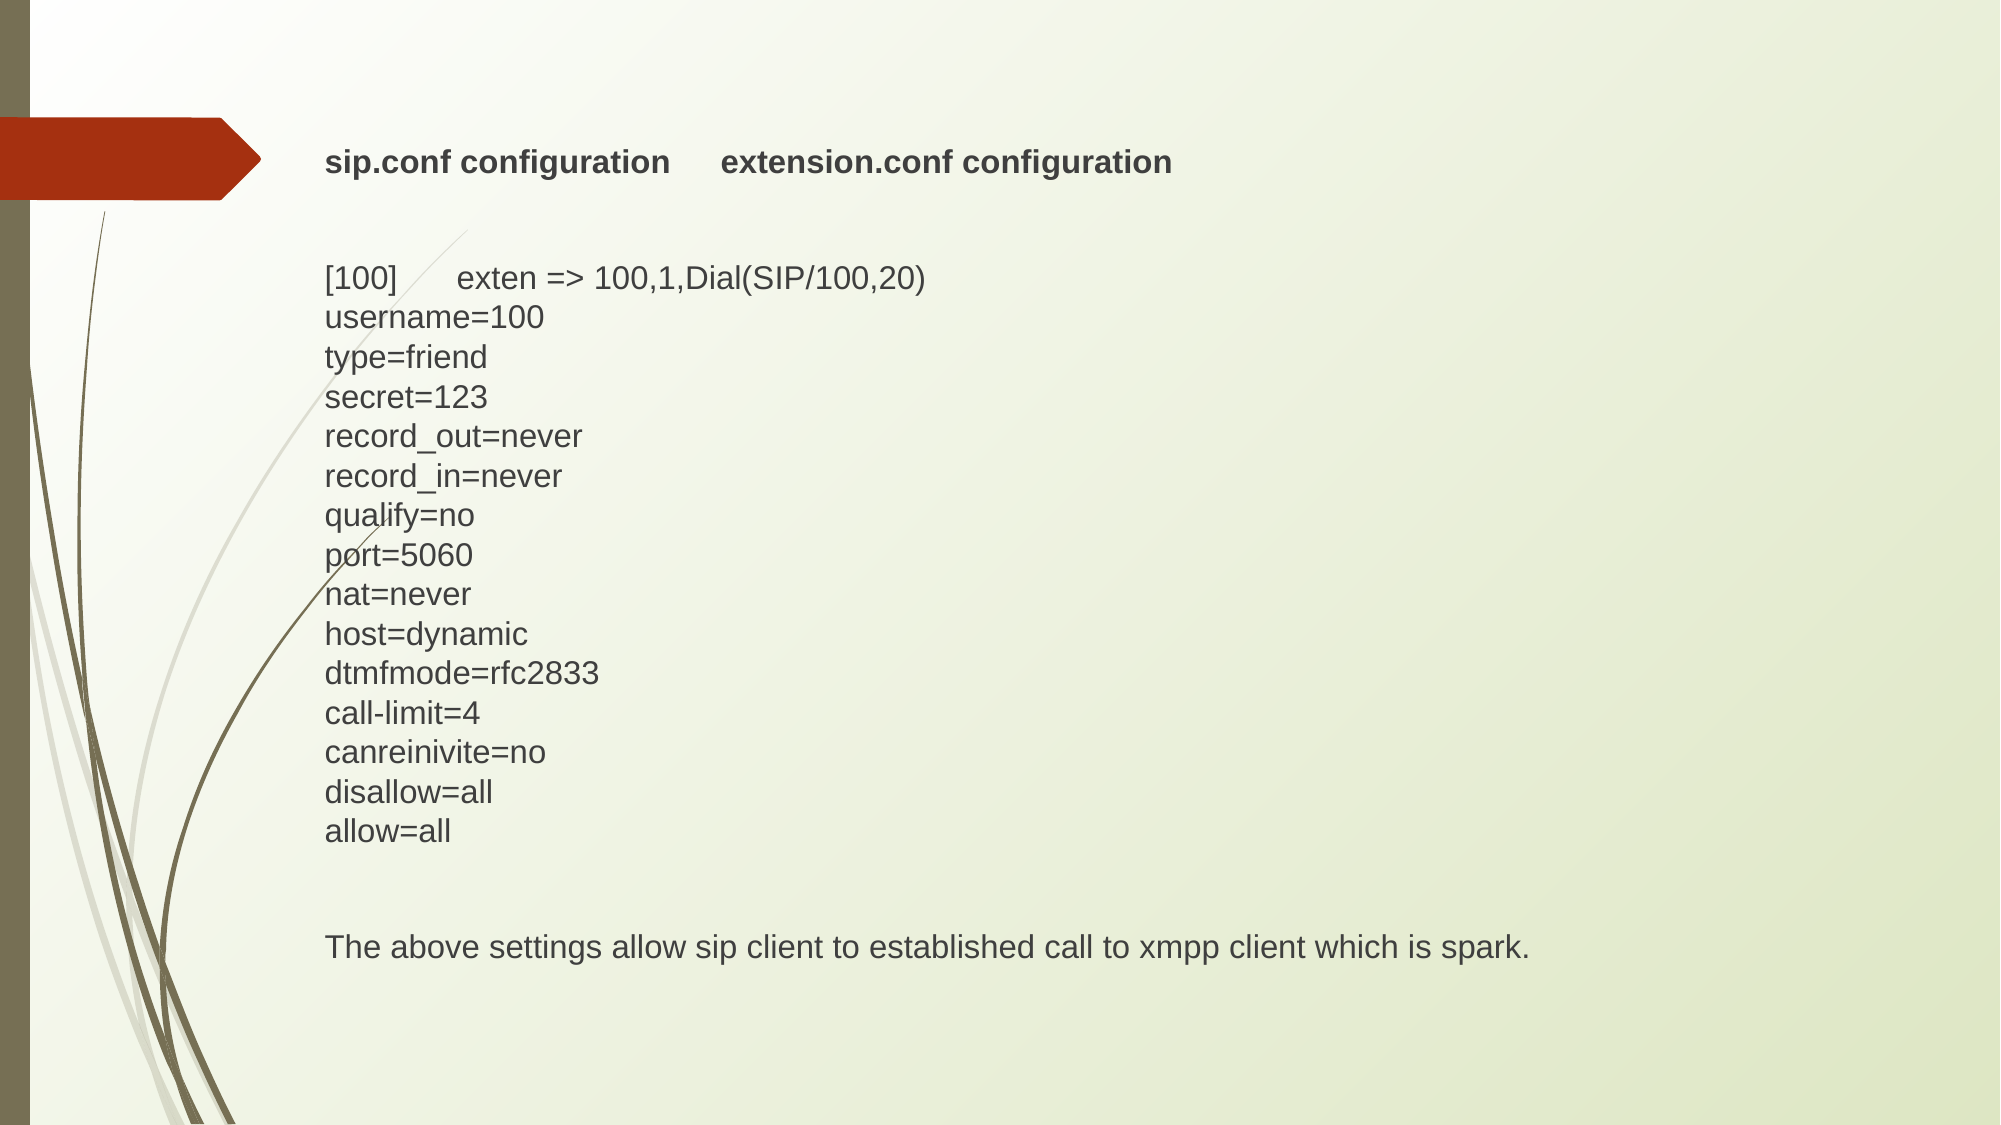

sip.conf configuration					extension.conf configuration

[100]									exten => 100,1,Dial(SIP/100,20)
username=100
type=friend
secret=123
record_out=never
record_in=never
qualify=no
port=5060
nat=never
host=dynamic
dtmfmode=rfc2833
call-limit=4
canreinivite=no
disallow=all
allow=all

The above settings allow sip client to established call to xmpp client which is spark.